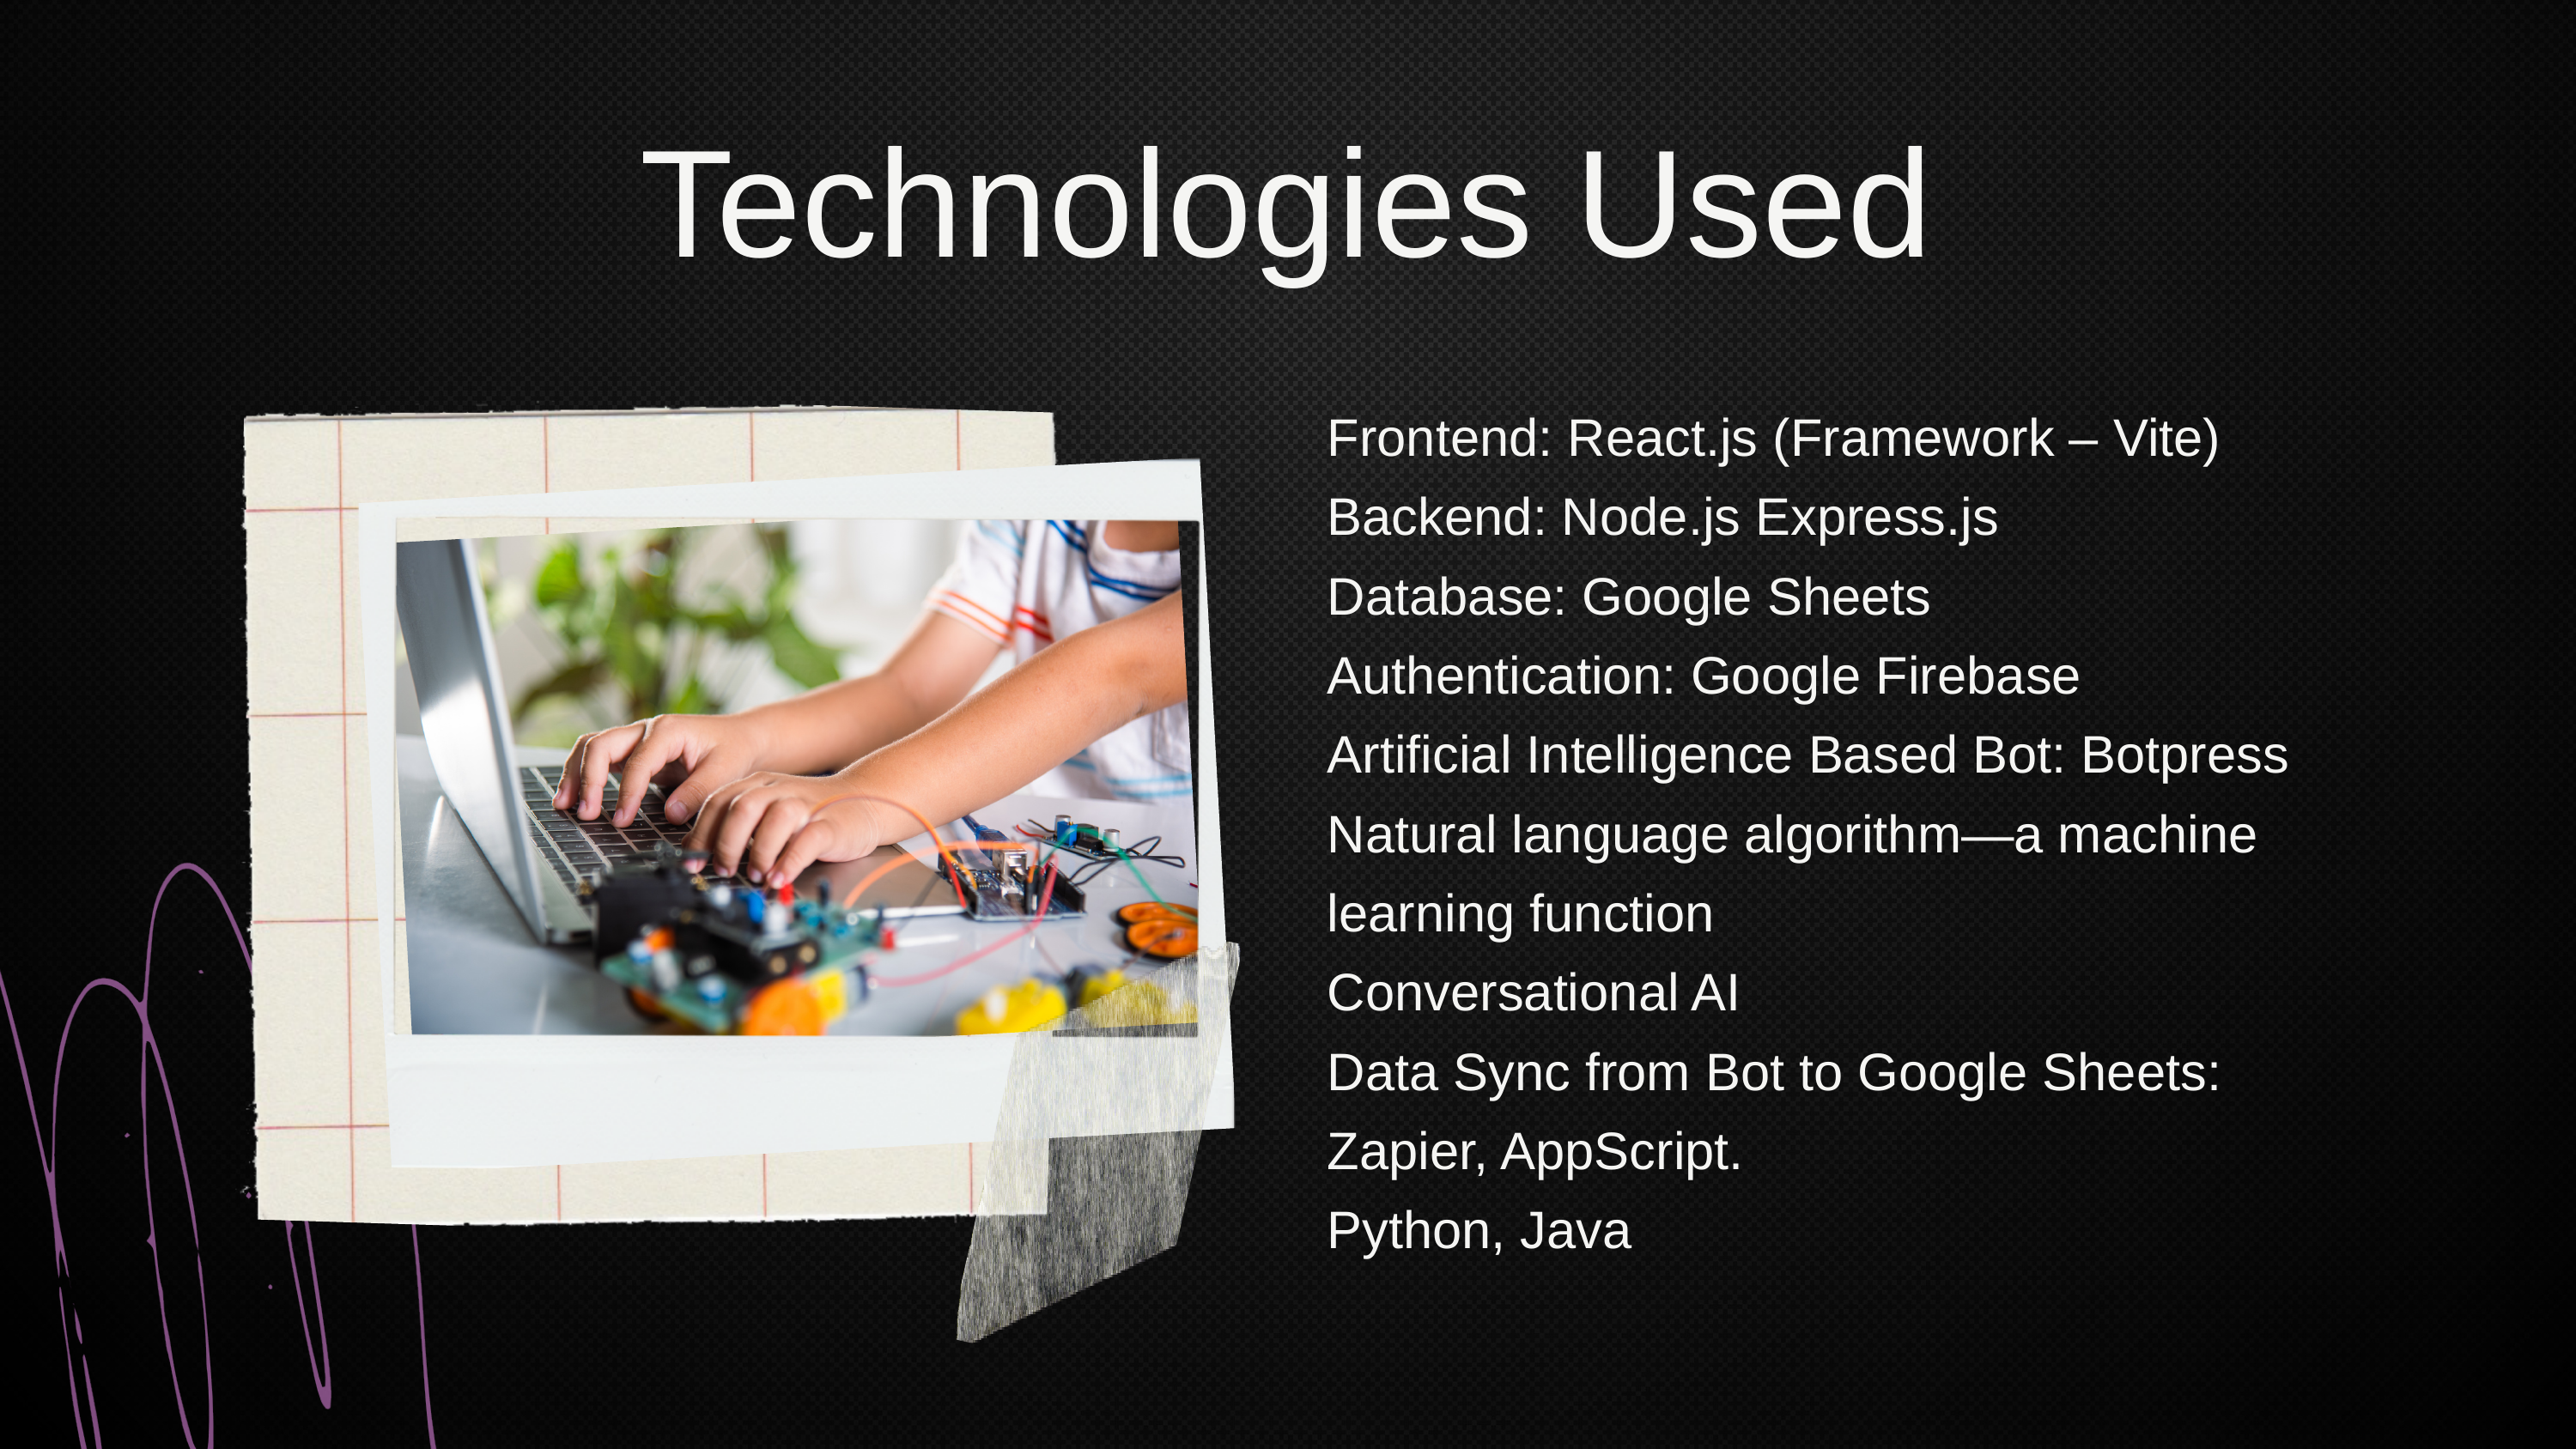

Technologies Used
Frontend: React.js (Framework – Vite) Backend: Node.js Express.js
Database: Google Sheets
Authentication: Google Firebase
Artificial Intelligence Based Bot: Botpress
Natural language algorithm—a machine learning function
Conversational AI
Data Sync from Bot to Google Sheets: Zapier, AppScript.
Python, Java